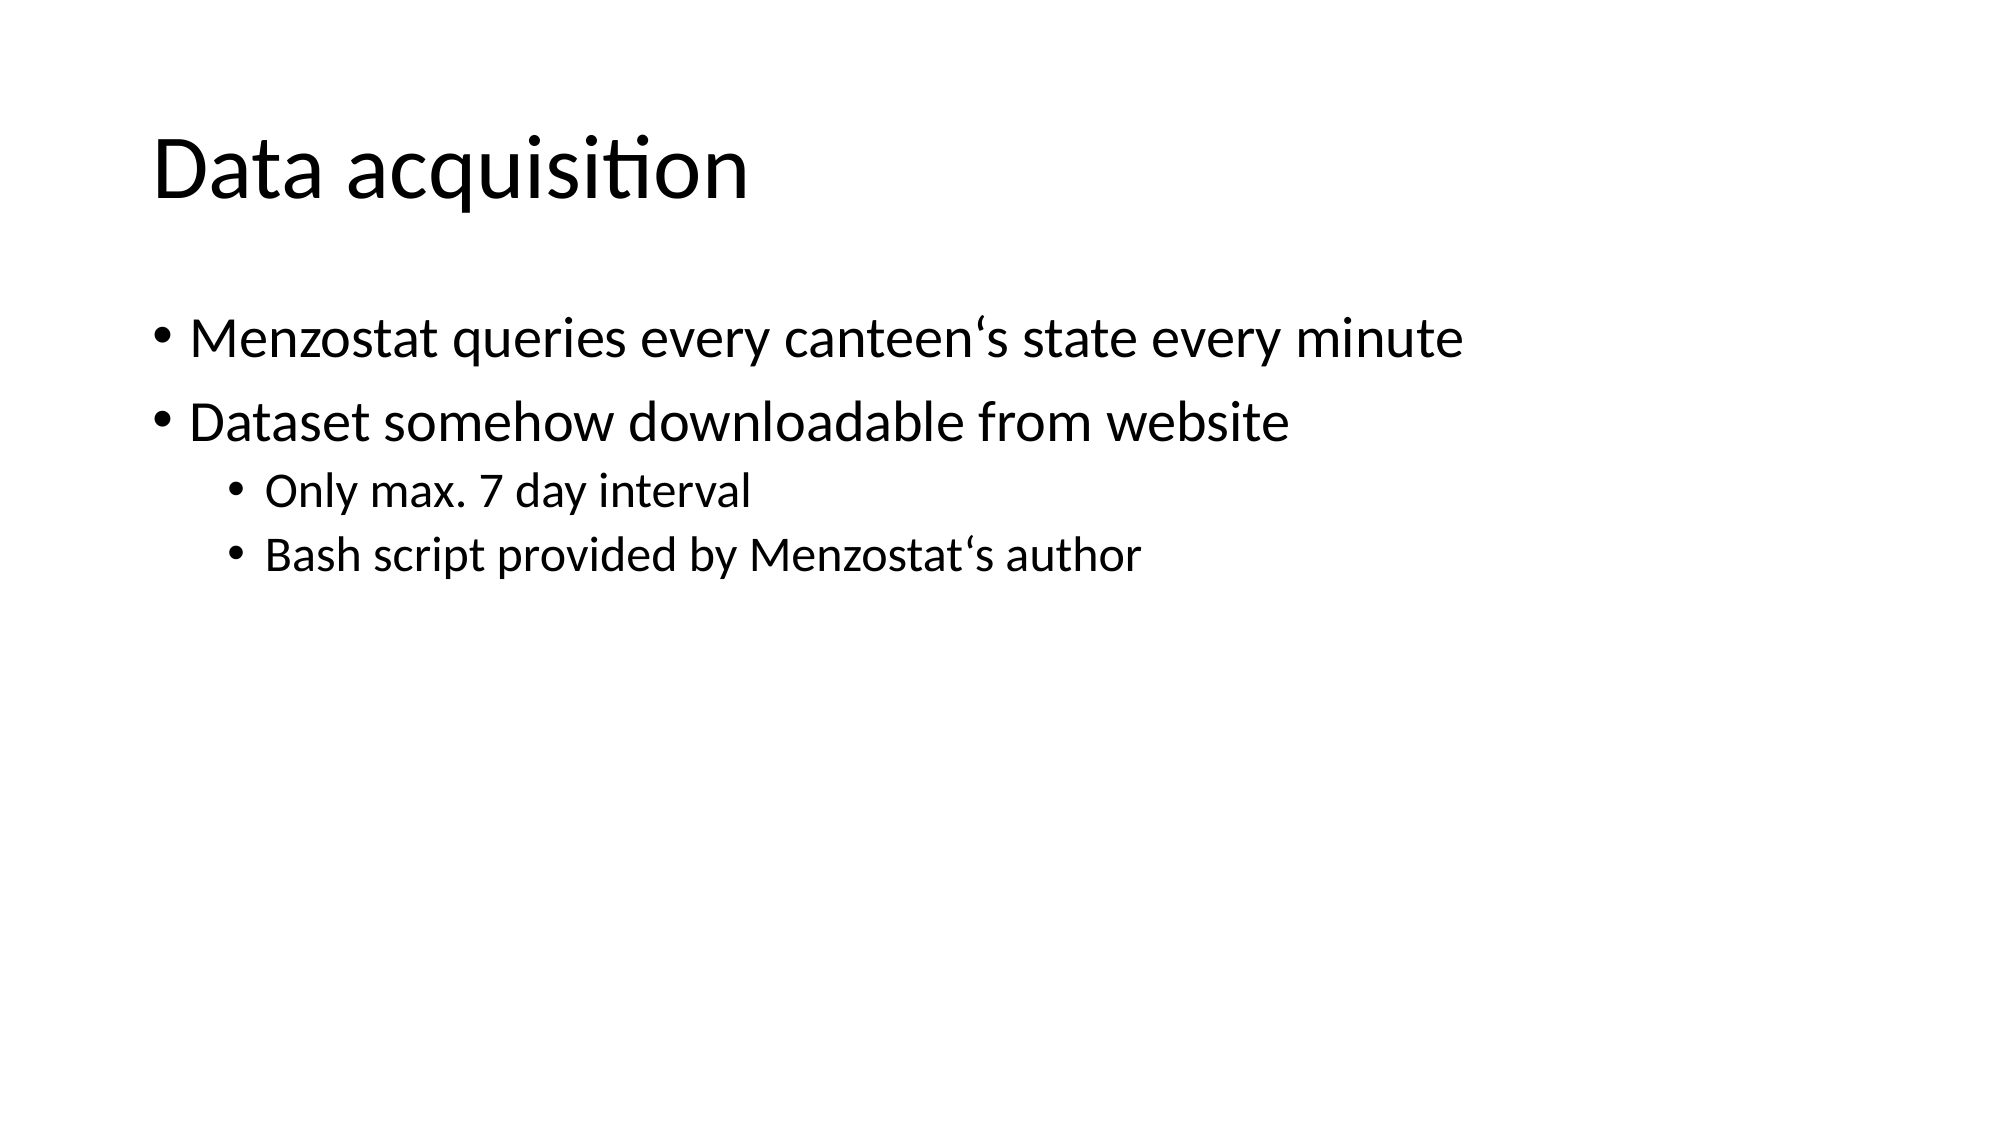

# Data acquisition
Menzostat queries every canteen‘s state every minute
Dataset somehow downloadable from website
Only max. 7 day interval
Bash script provided by Menzostat‘s author